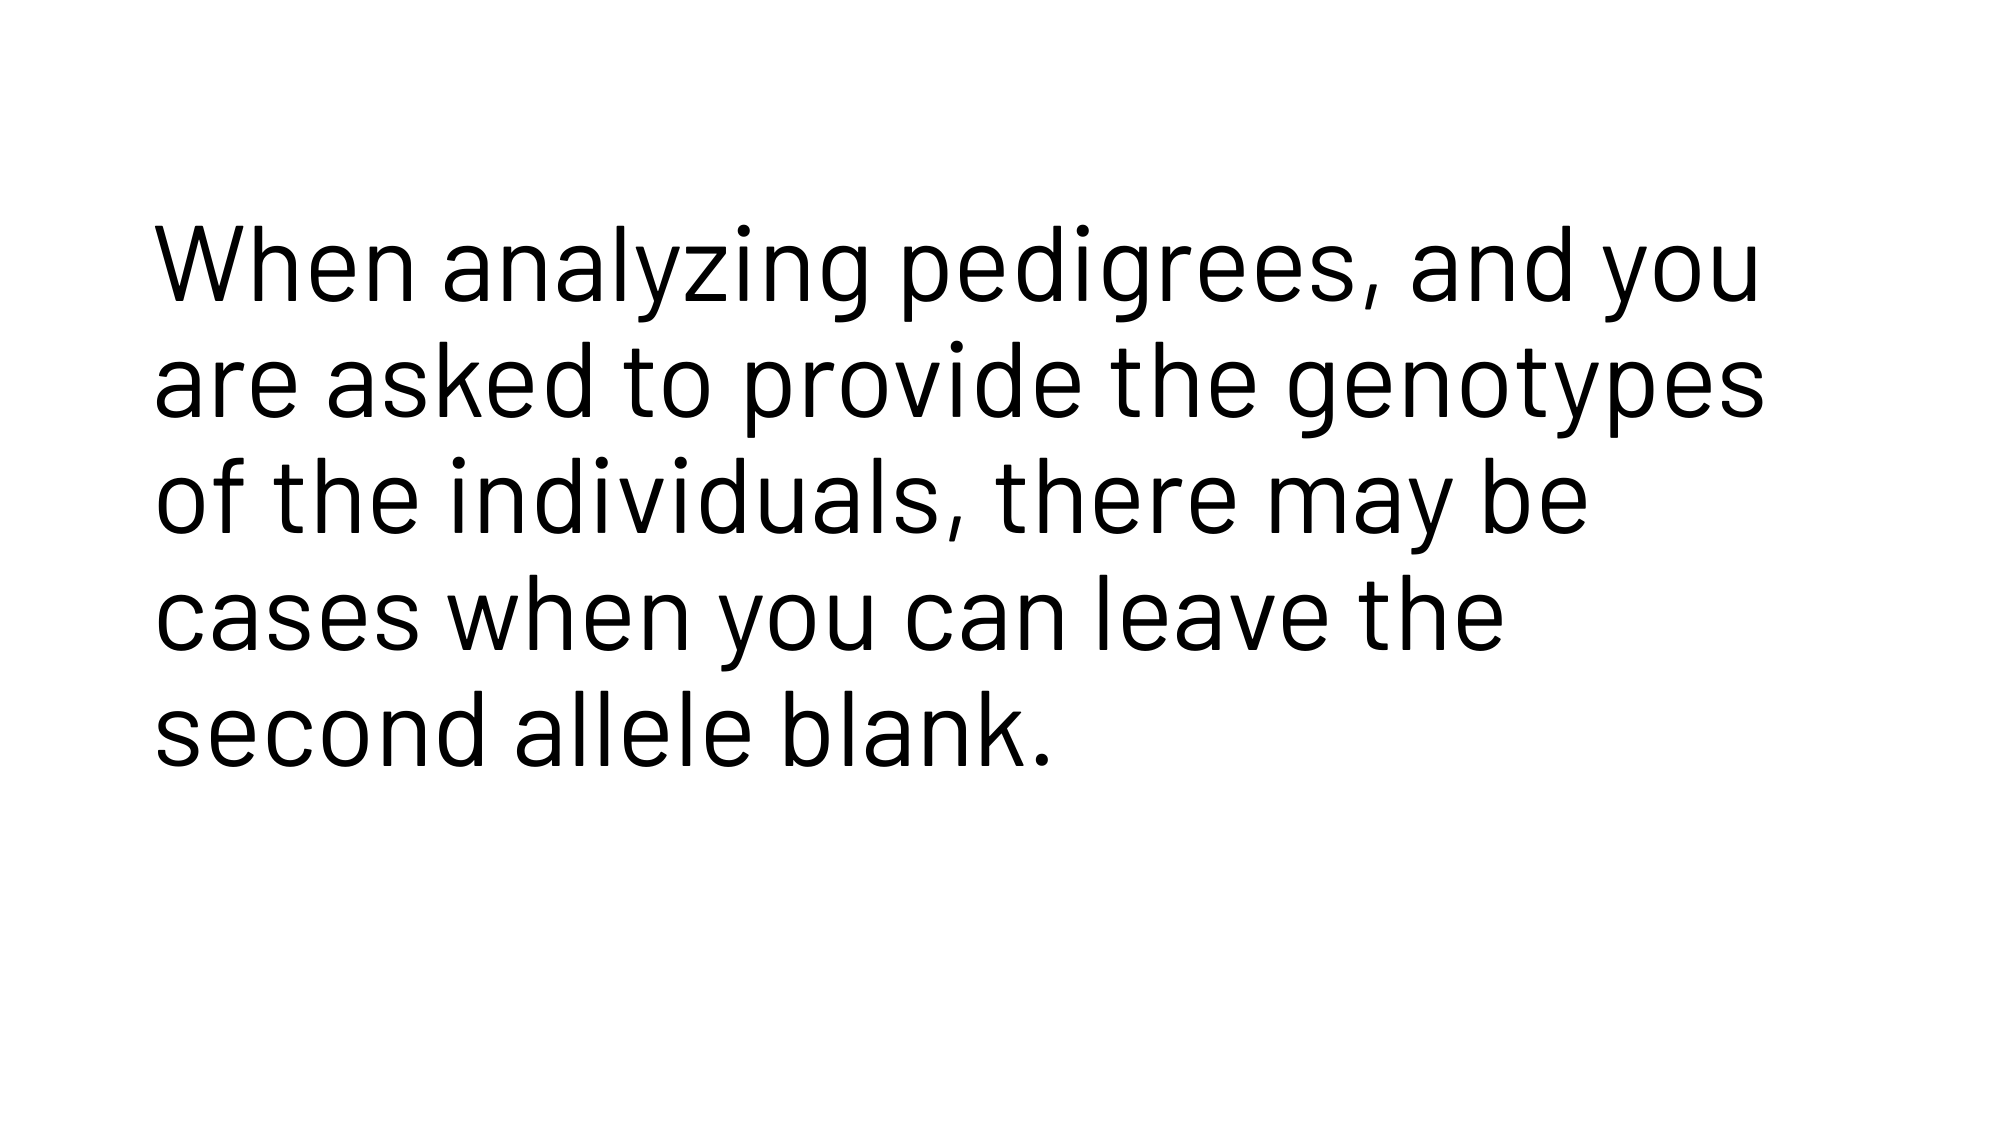

# When analyzing pedigrees, and you are asked to provide the genotypes of the individuals, there may be cases when you can leave the second allele blank.